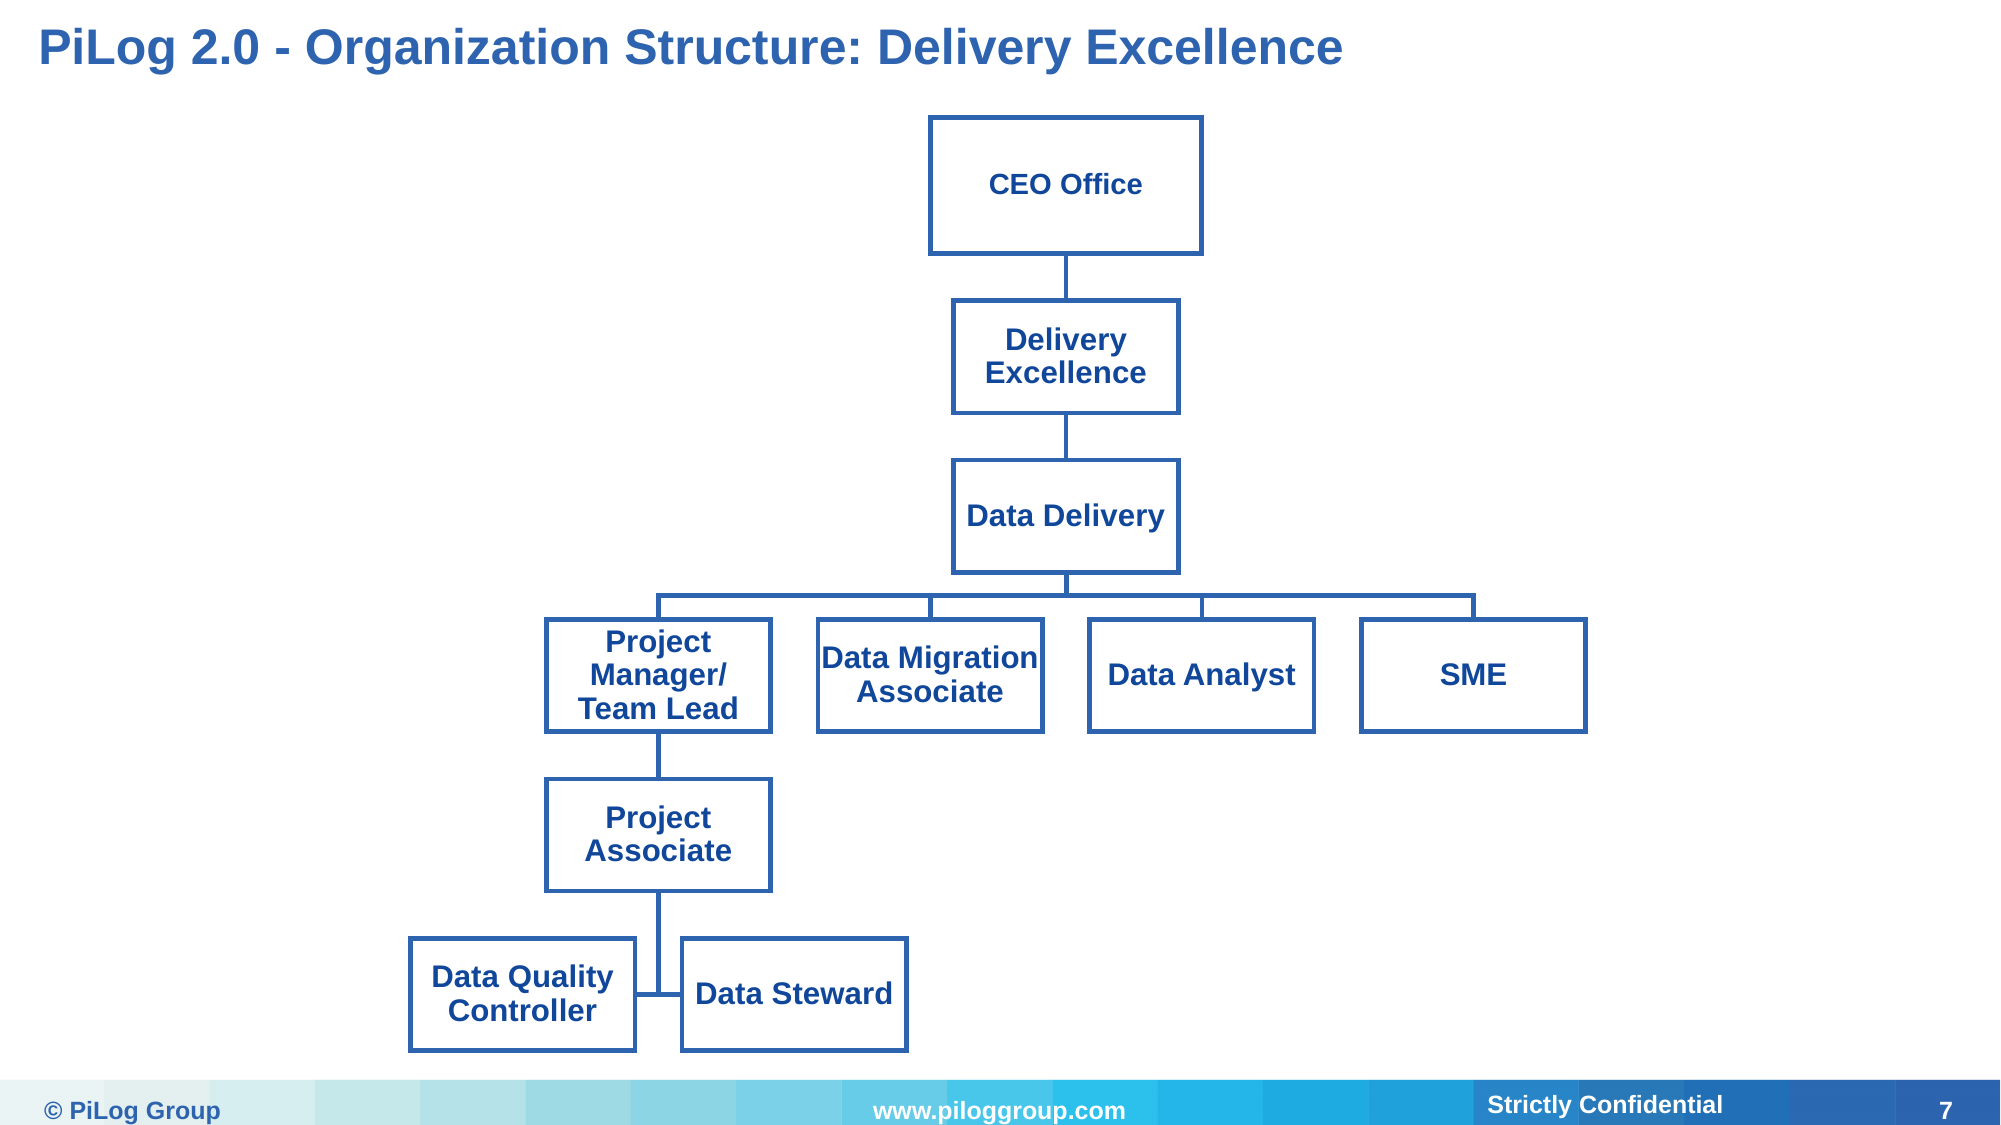

PiLog 2.0 - Organization Structure: Delivery Excellence

CEO Office
Delivery Excellence
Data Delivery
Project Manager/ Team Lead
Project Associate
Data Quality Controller
Data Steward
Data Migration Associate
Data Analyst
SME

© PiLog Group
www.piloggroup.com
7
Strictly Confidential